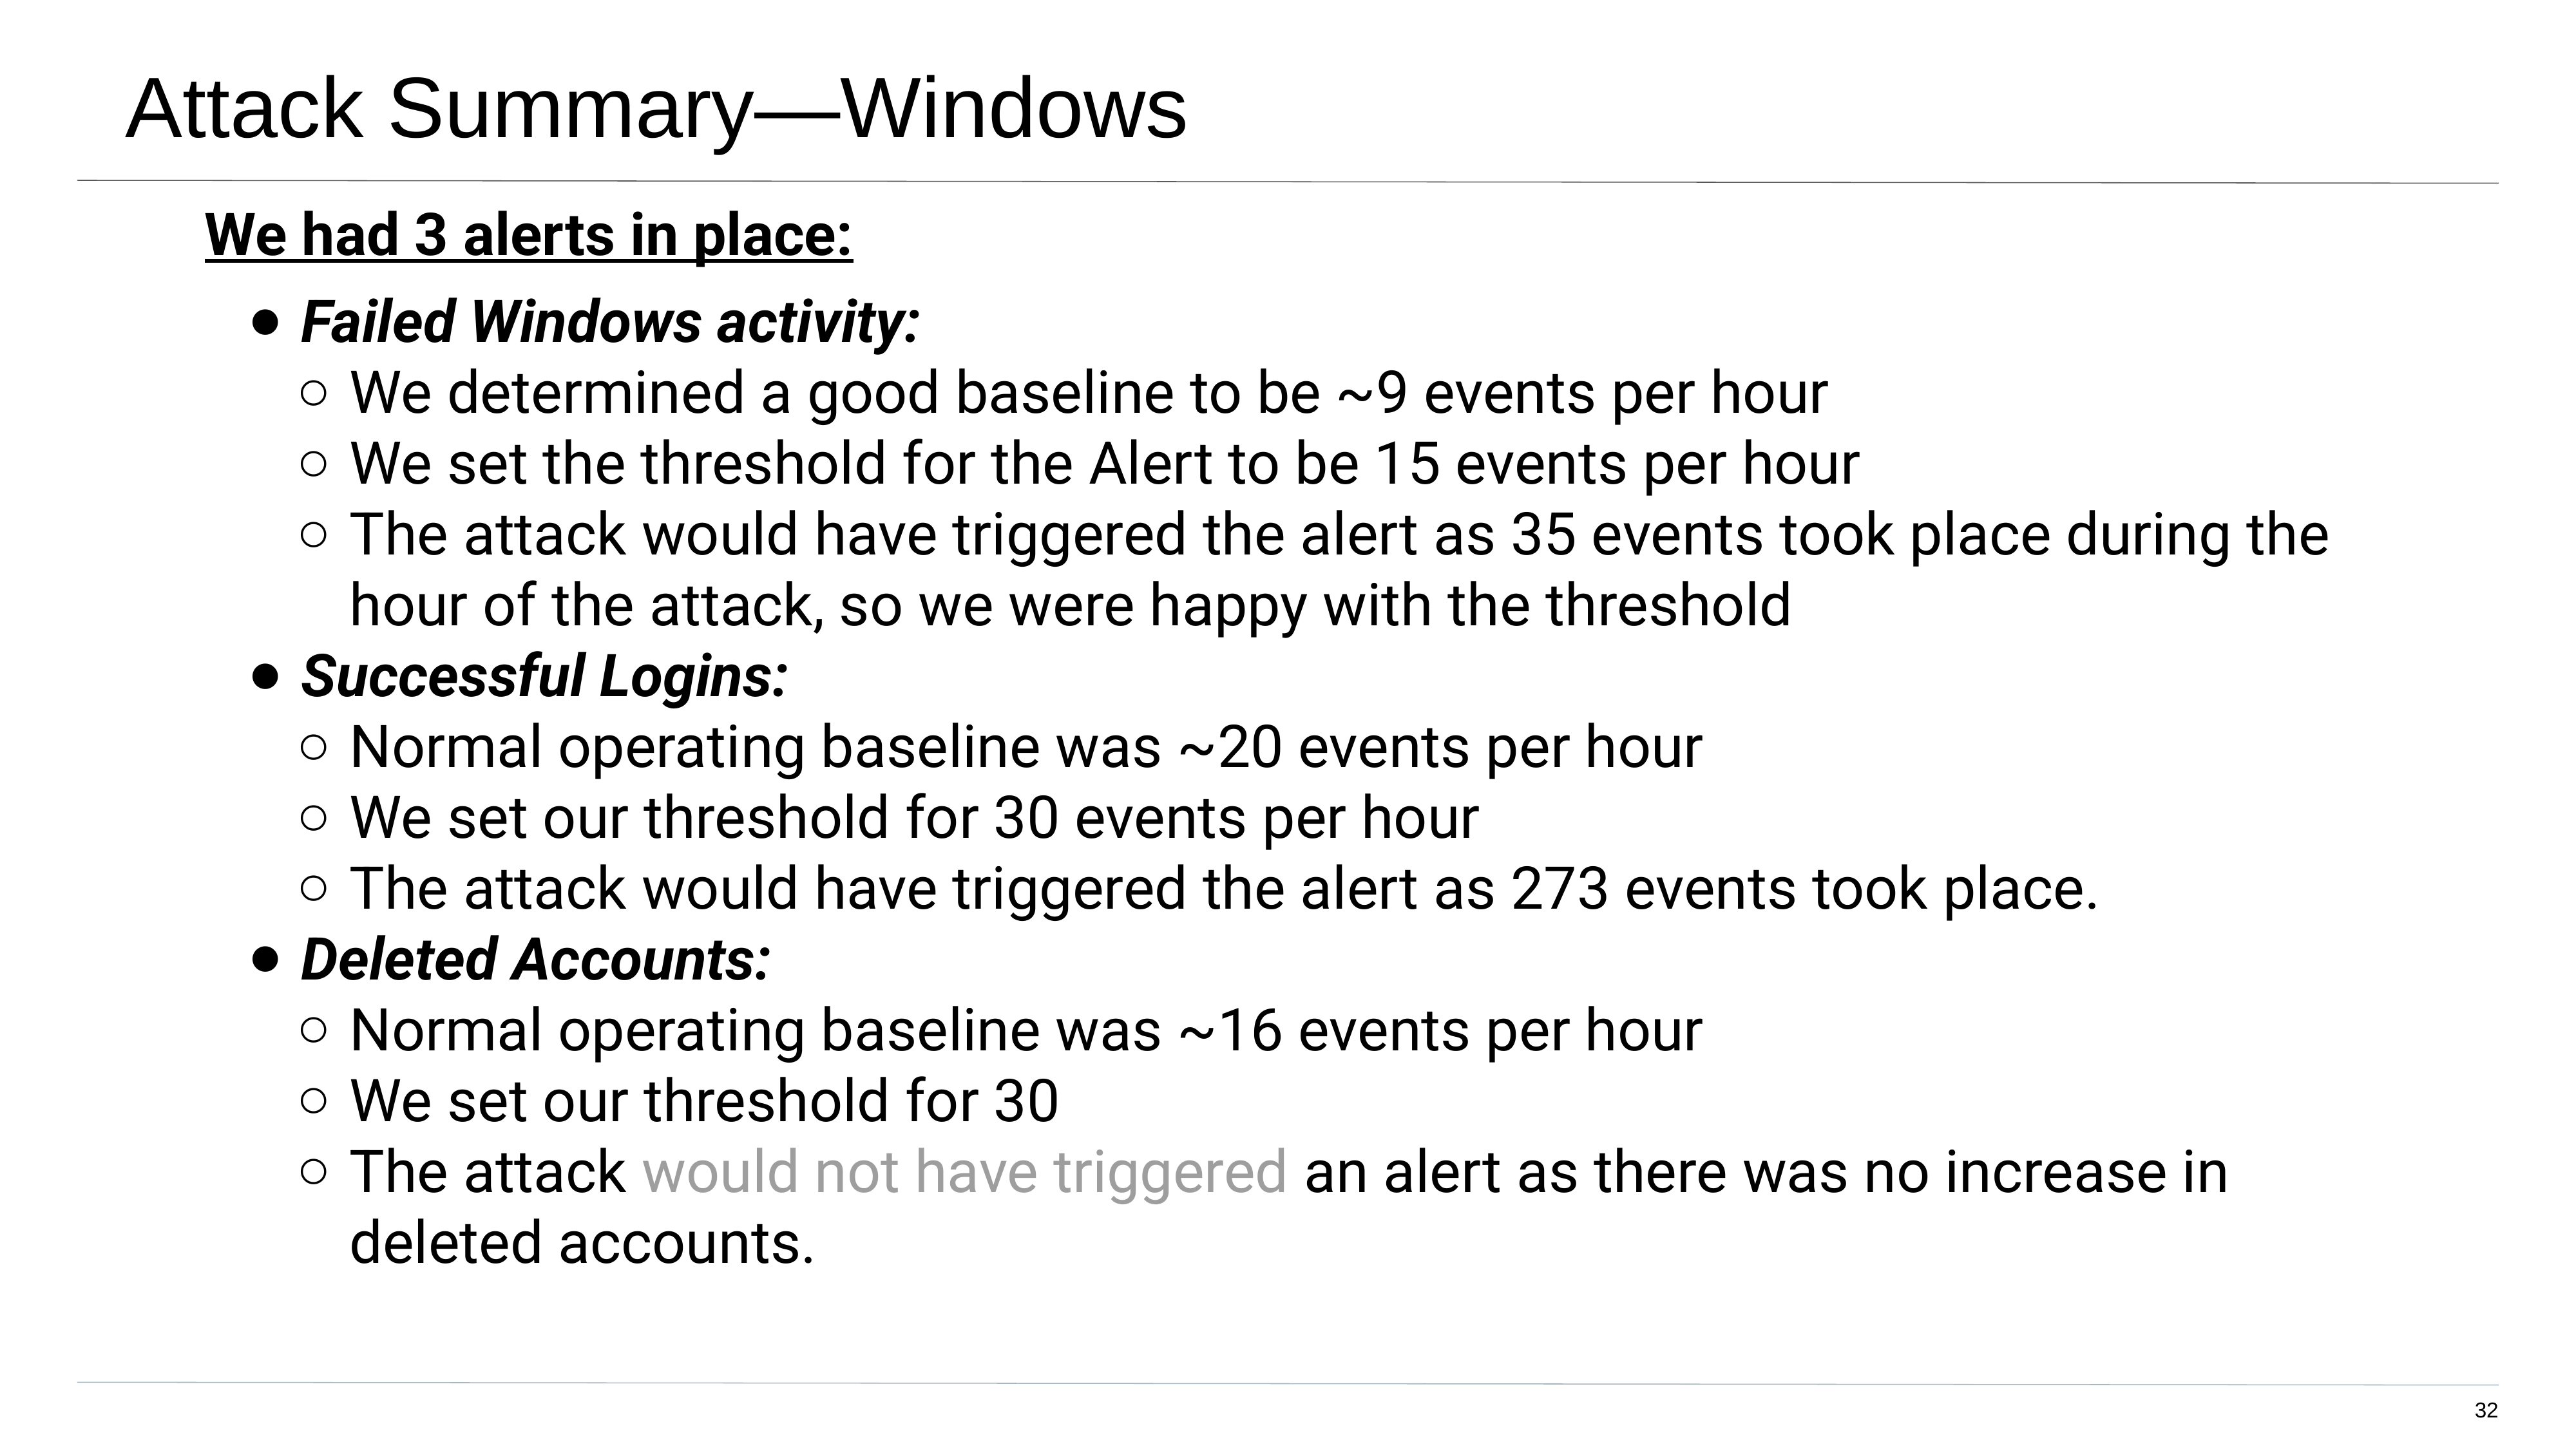

# Attack Summary—Windows
We had 3 alerts in place:
Failed Windows activity:
We determined a good baseline to be ~9 events per hour
We set the threshold for the Alert to be 15 events per hour
The attack would have triggered the alert as 35 events took place during the hour of the attack, so we were happy with the threshold
Successful Logins:
Normal operating baseline was ~20 events per hour
We set our threshold for 30 events per hour
The attack would have triggered the alert as 273 events took place.
Deleted Accounts:
Normal operating baseline was ~16 events per hour
We set our threshold for 30
The attack would not have triggered an alert as there was no increase in deleted accounts.

32